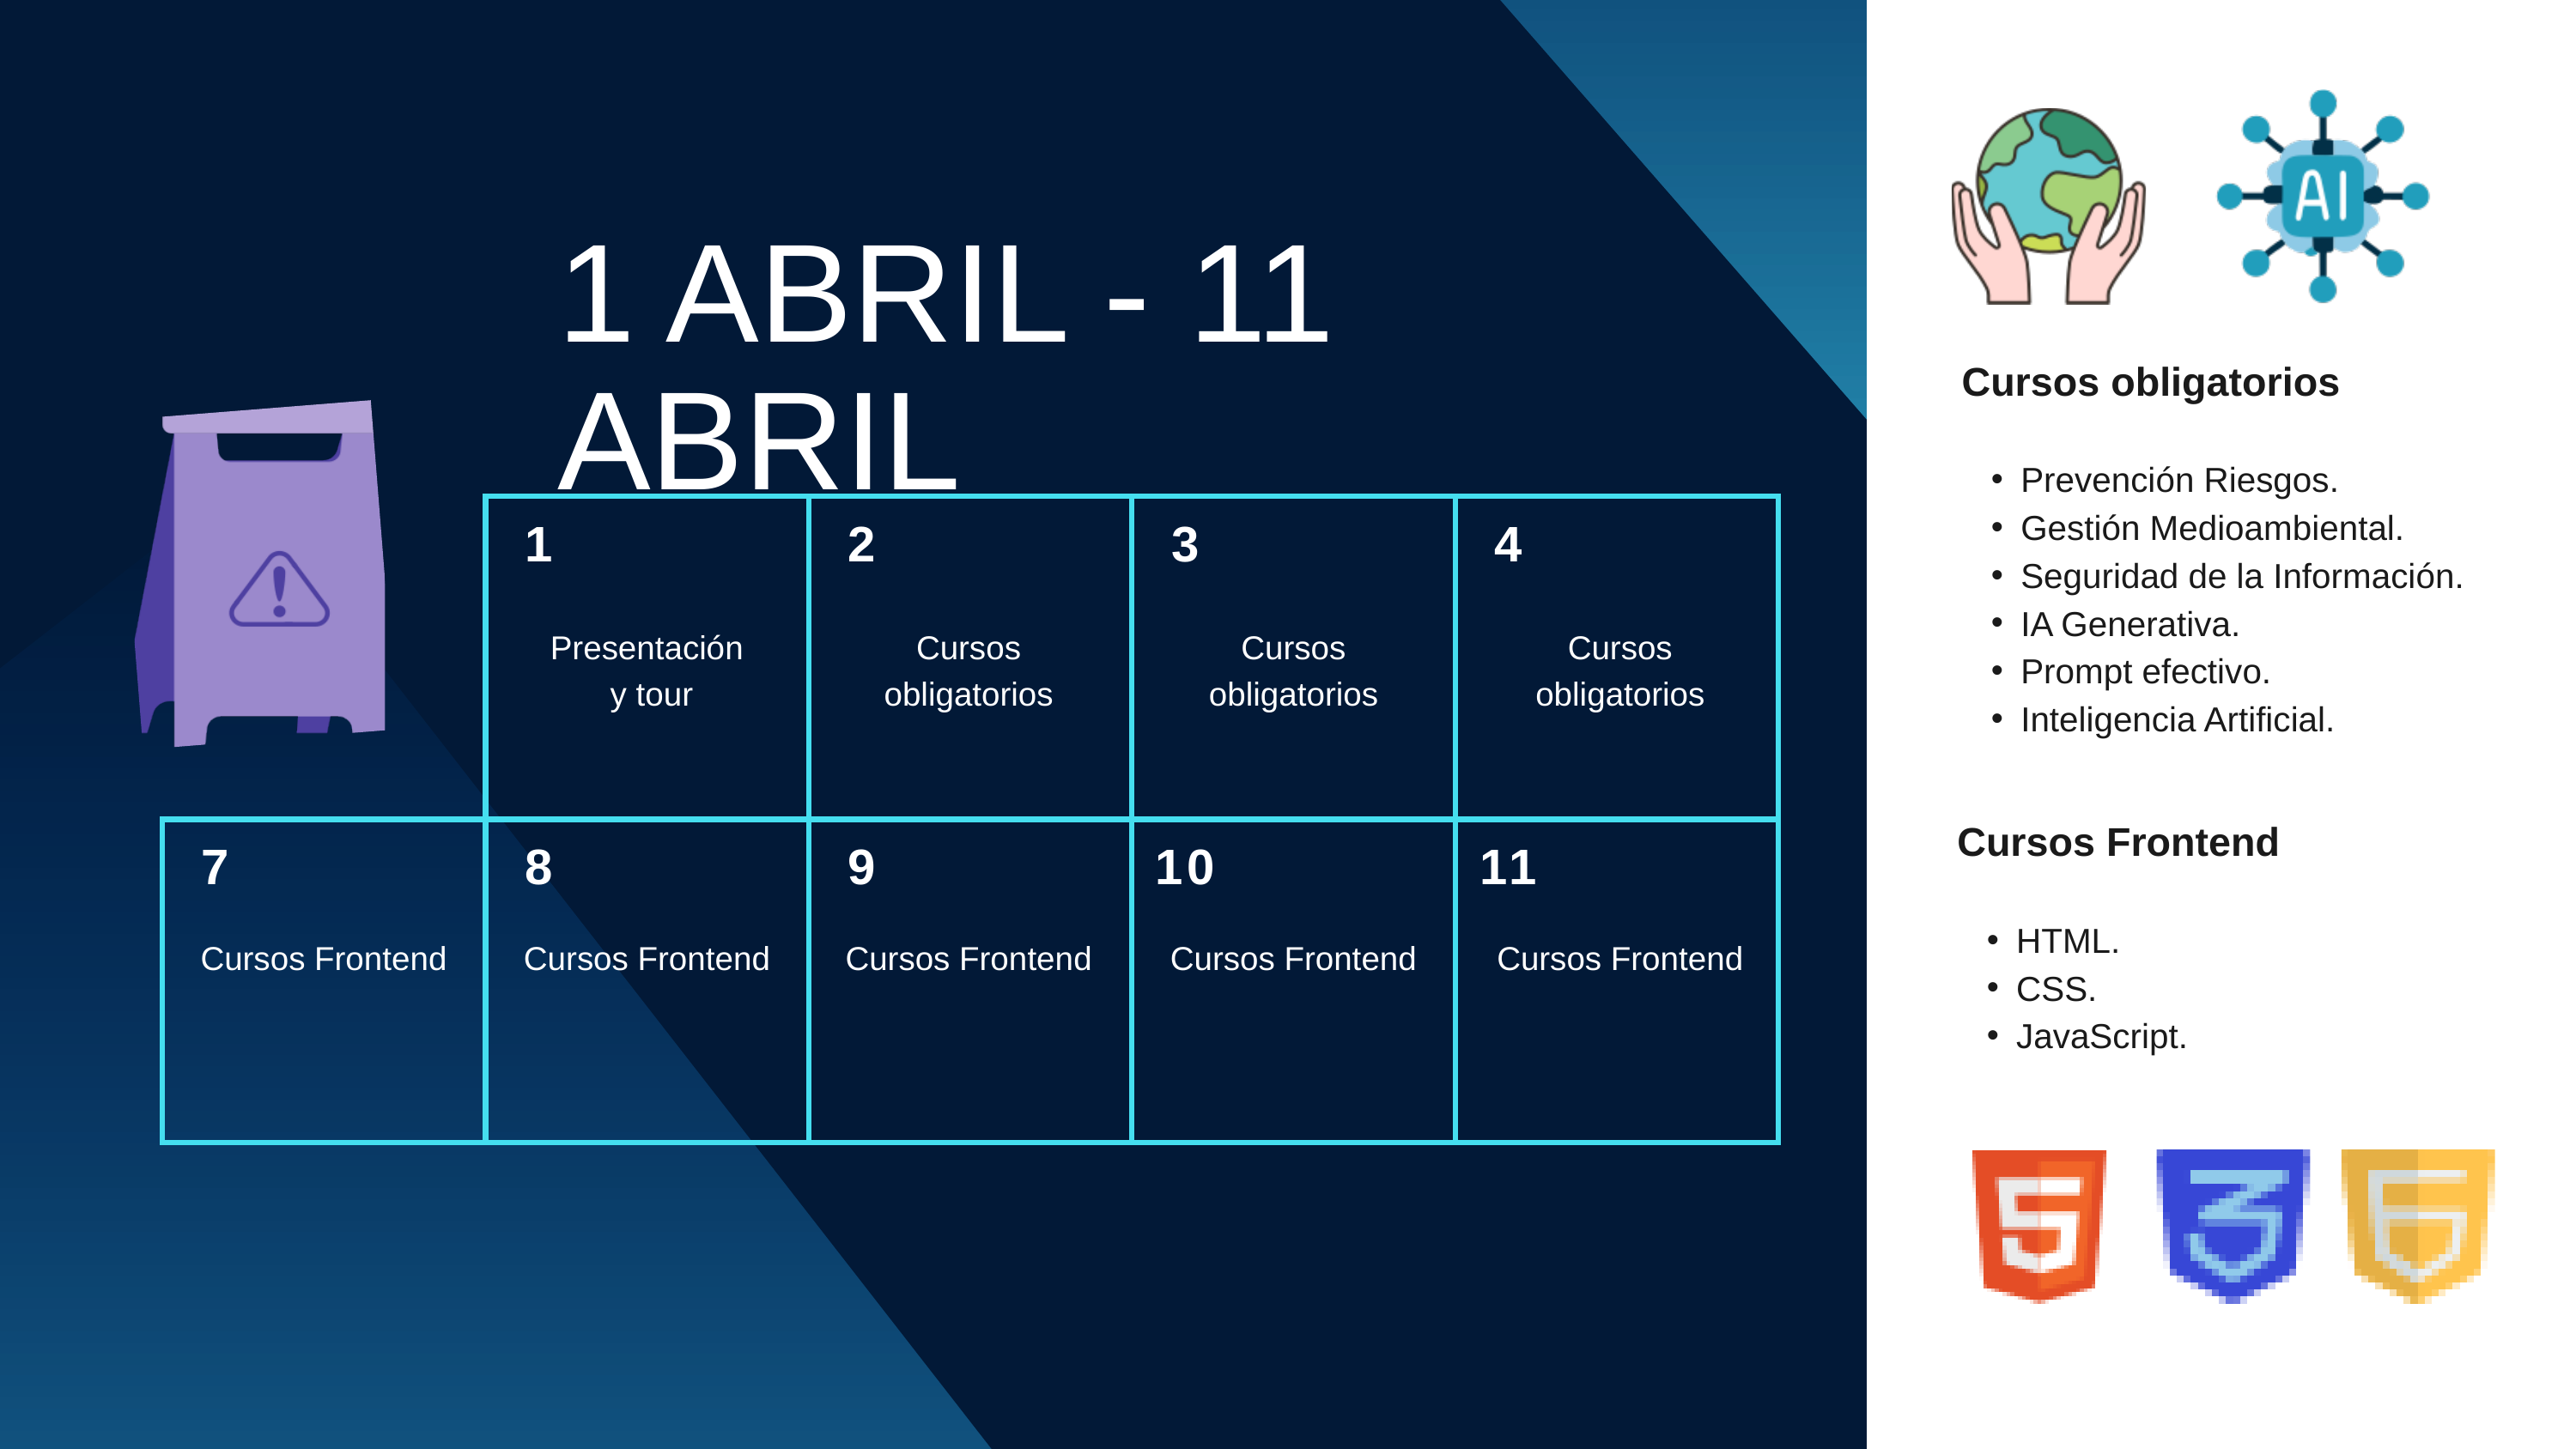

1 ABRIL - 11 ABRIL
Cursos obligatorios

Prevención Riesgos.
Gestión Medioambiental.
Seguridad de la Información.
IA Generativa.
Prompt efectivo.
Inteligencia Artificial.

1
2
3
4
Presentación
 y tour
Cursos obligatorios
Cursos obligatorios
Cursos obligatorios

Cursos Frontend

HTML.
CSS.
JavaScript.

7
8
9
10
11
Cursos Frontend
Cursos Frontend
Cursos Frontend
Cursos Frontend
Cursos Frontend